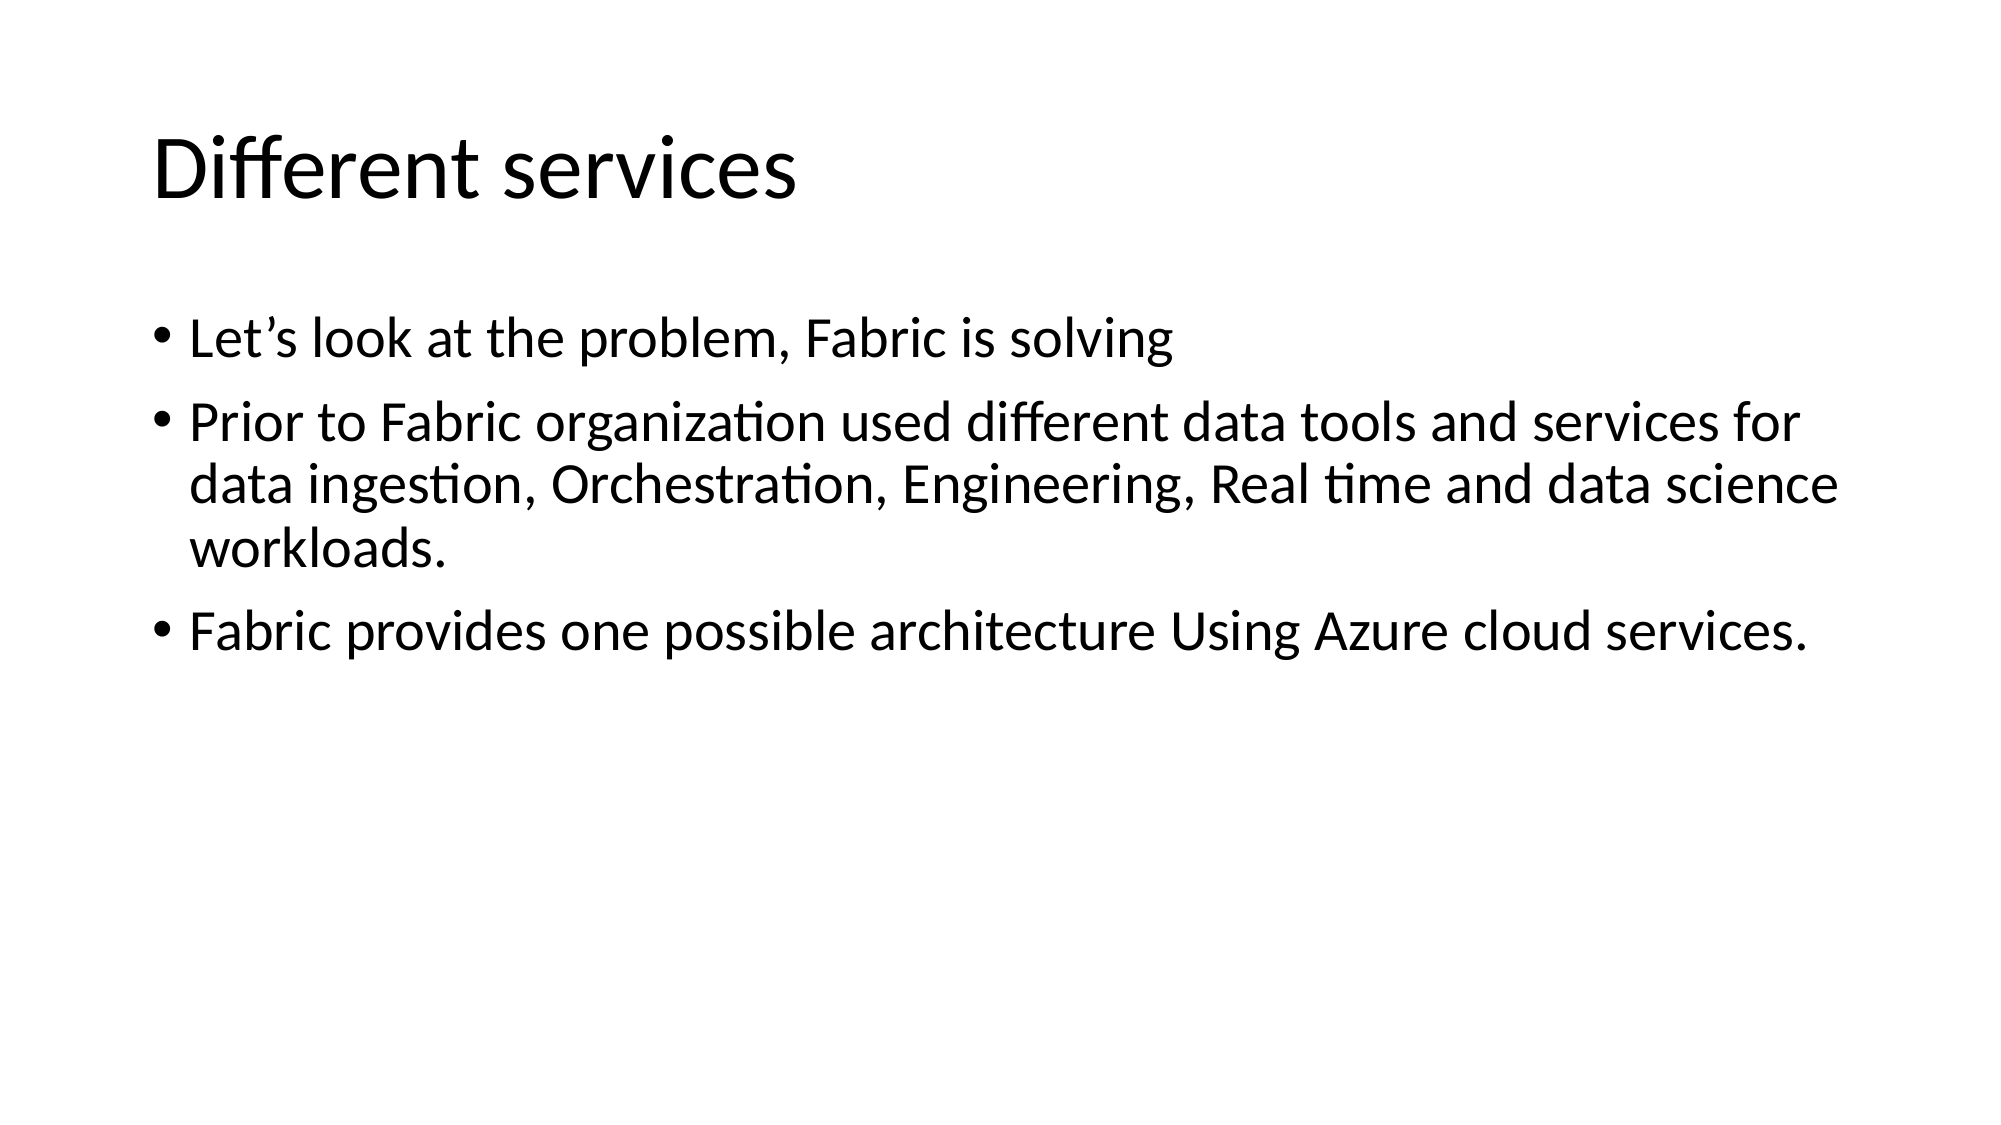

# Different services
Let’s look at the problem, Fabric is solving
Prior to Fabric organization used different data tools and services for data ingestion, Orchestration, Engineering, Real time and data science workloads.
Fabric provides one possible architecture Using Azure cloud services.